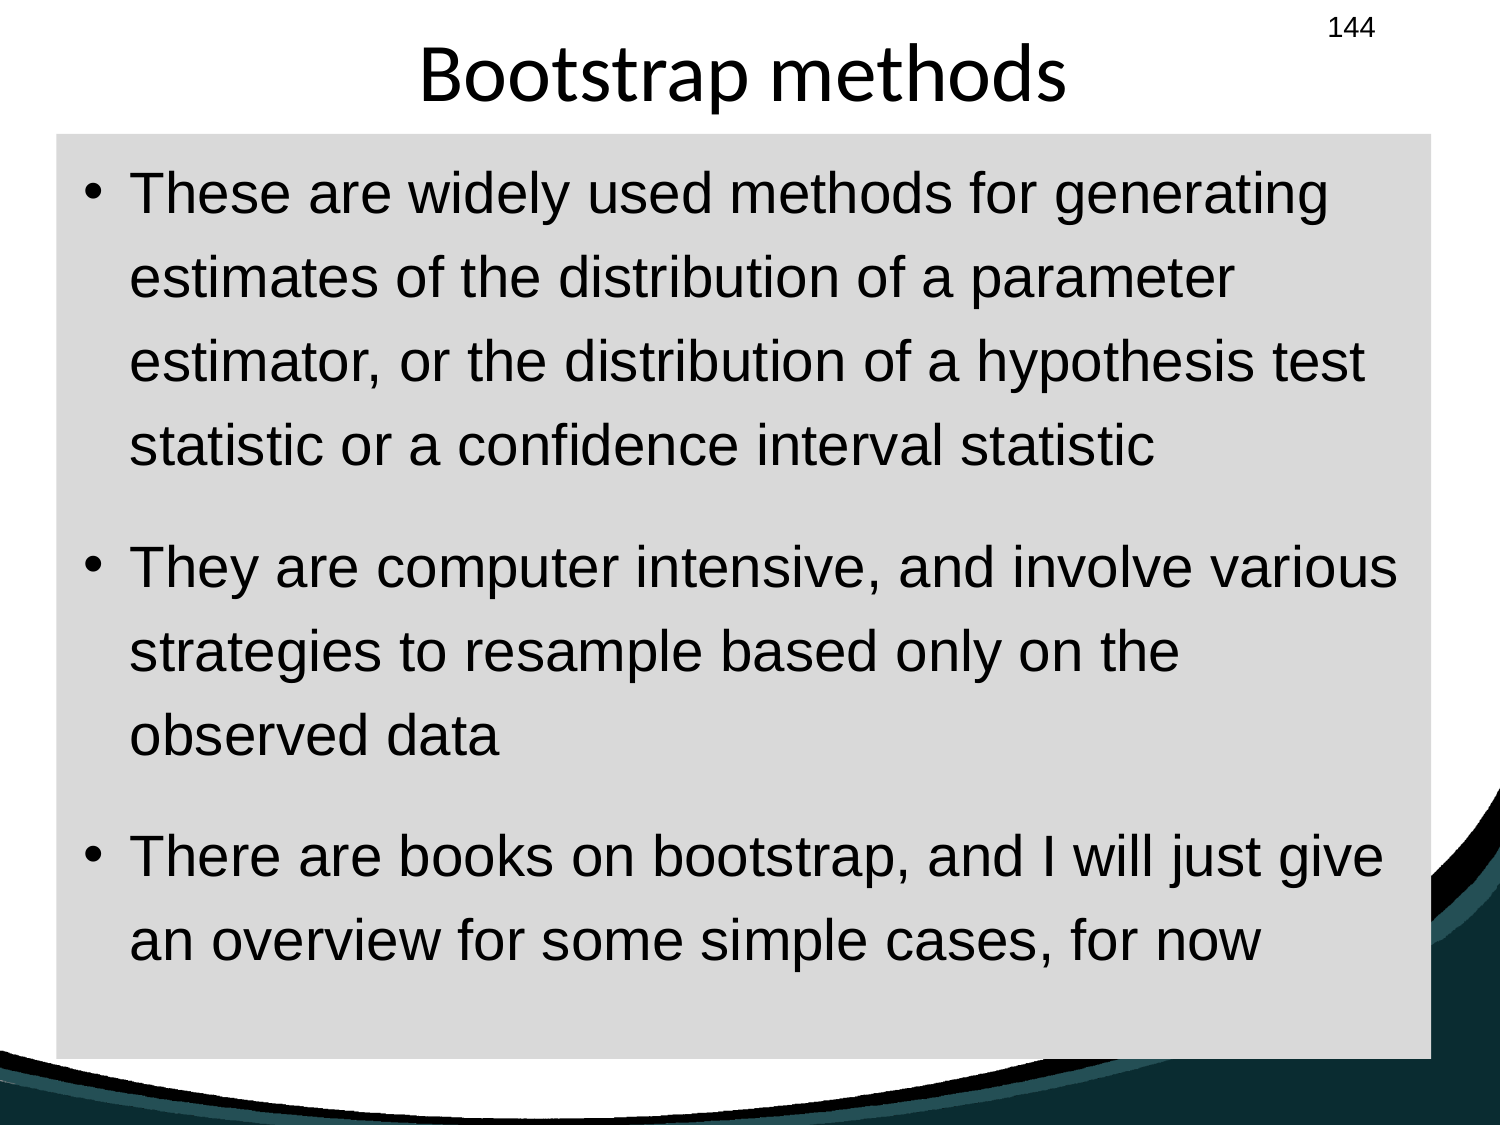

# Bootstrap methods
These are widely used methods for generating estimates of the distribution of a parameter estimator, or the distribution of a hypothesis test statistic or a confidence interval statistic
They are computer intensive, and involve various strategies to resample based only on the observed data
There are books on bootstrap, and I will just give an overview for some simple cases, for now